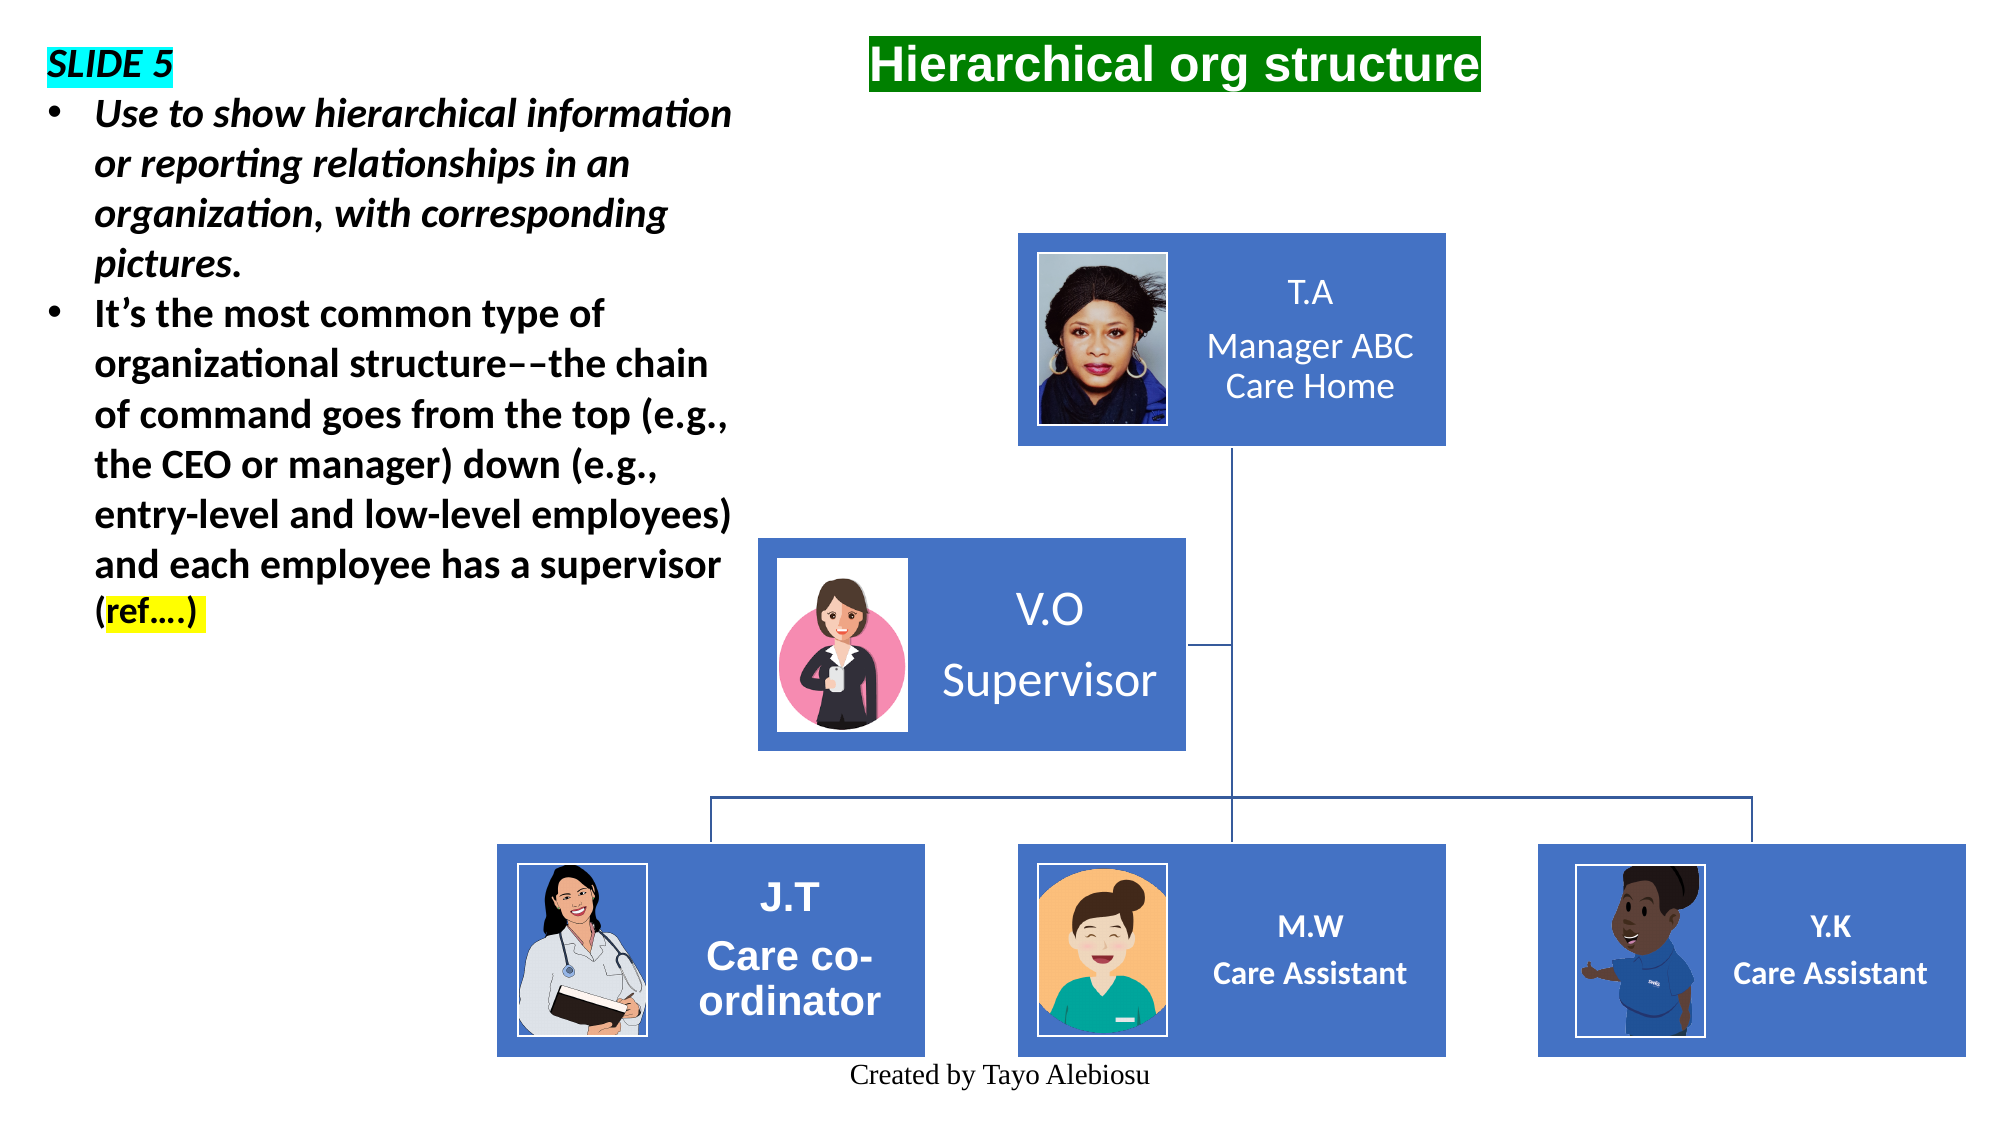

Hierarchical org structure
SLIDE 5
Use to show hierarchical information or reporting relationships in an organization, with corresponding pictures.
It’s the most common type of organizational structure––the chain of command goes from the top (e.g., the CEO or manager) down (e.g., entry-level and low-level employees) and each employee has a supervisor (ref….)
T.A
Manager ABC Care Home
J.T
Care co-ordinator
M.W
Care Assistant
Y.K
Care Assistant
V.O
Supervisor
Created by Tayo Alebiosu